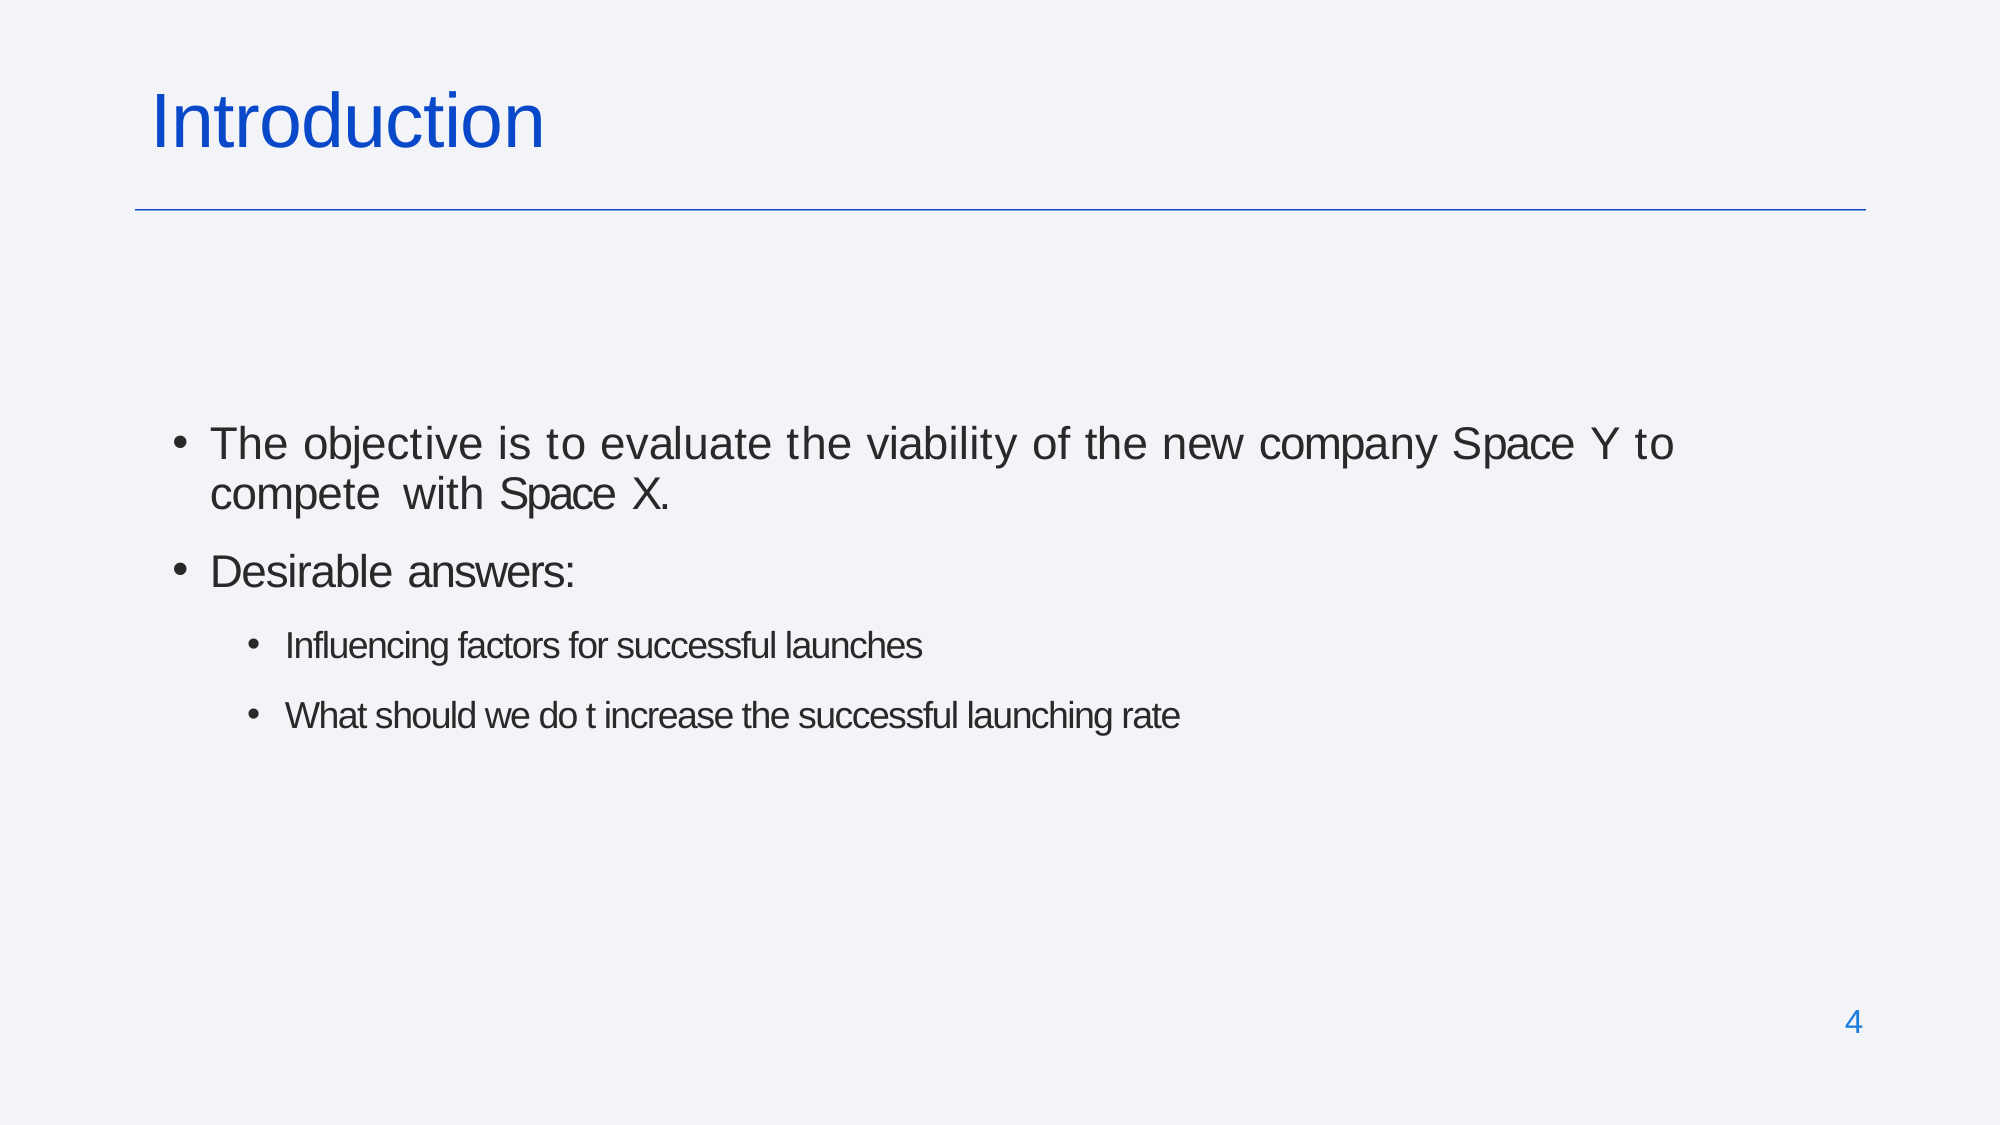

# Introduction
The objective is to evaluate the viability of the new company Space Y to compete  with Space X.
Desirable answers:
Influencing factors for successful launches
What should we do t increase the successful launching rate
4